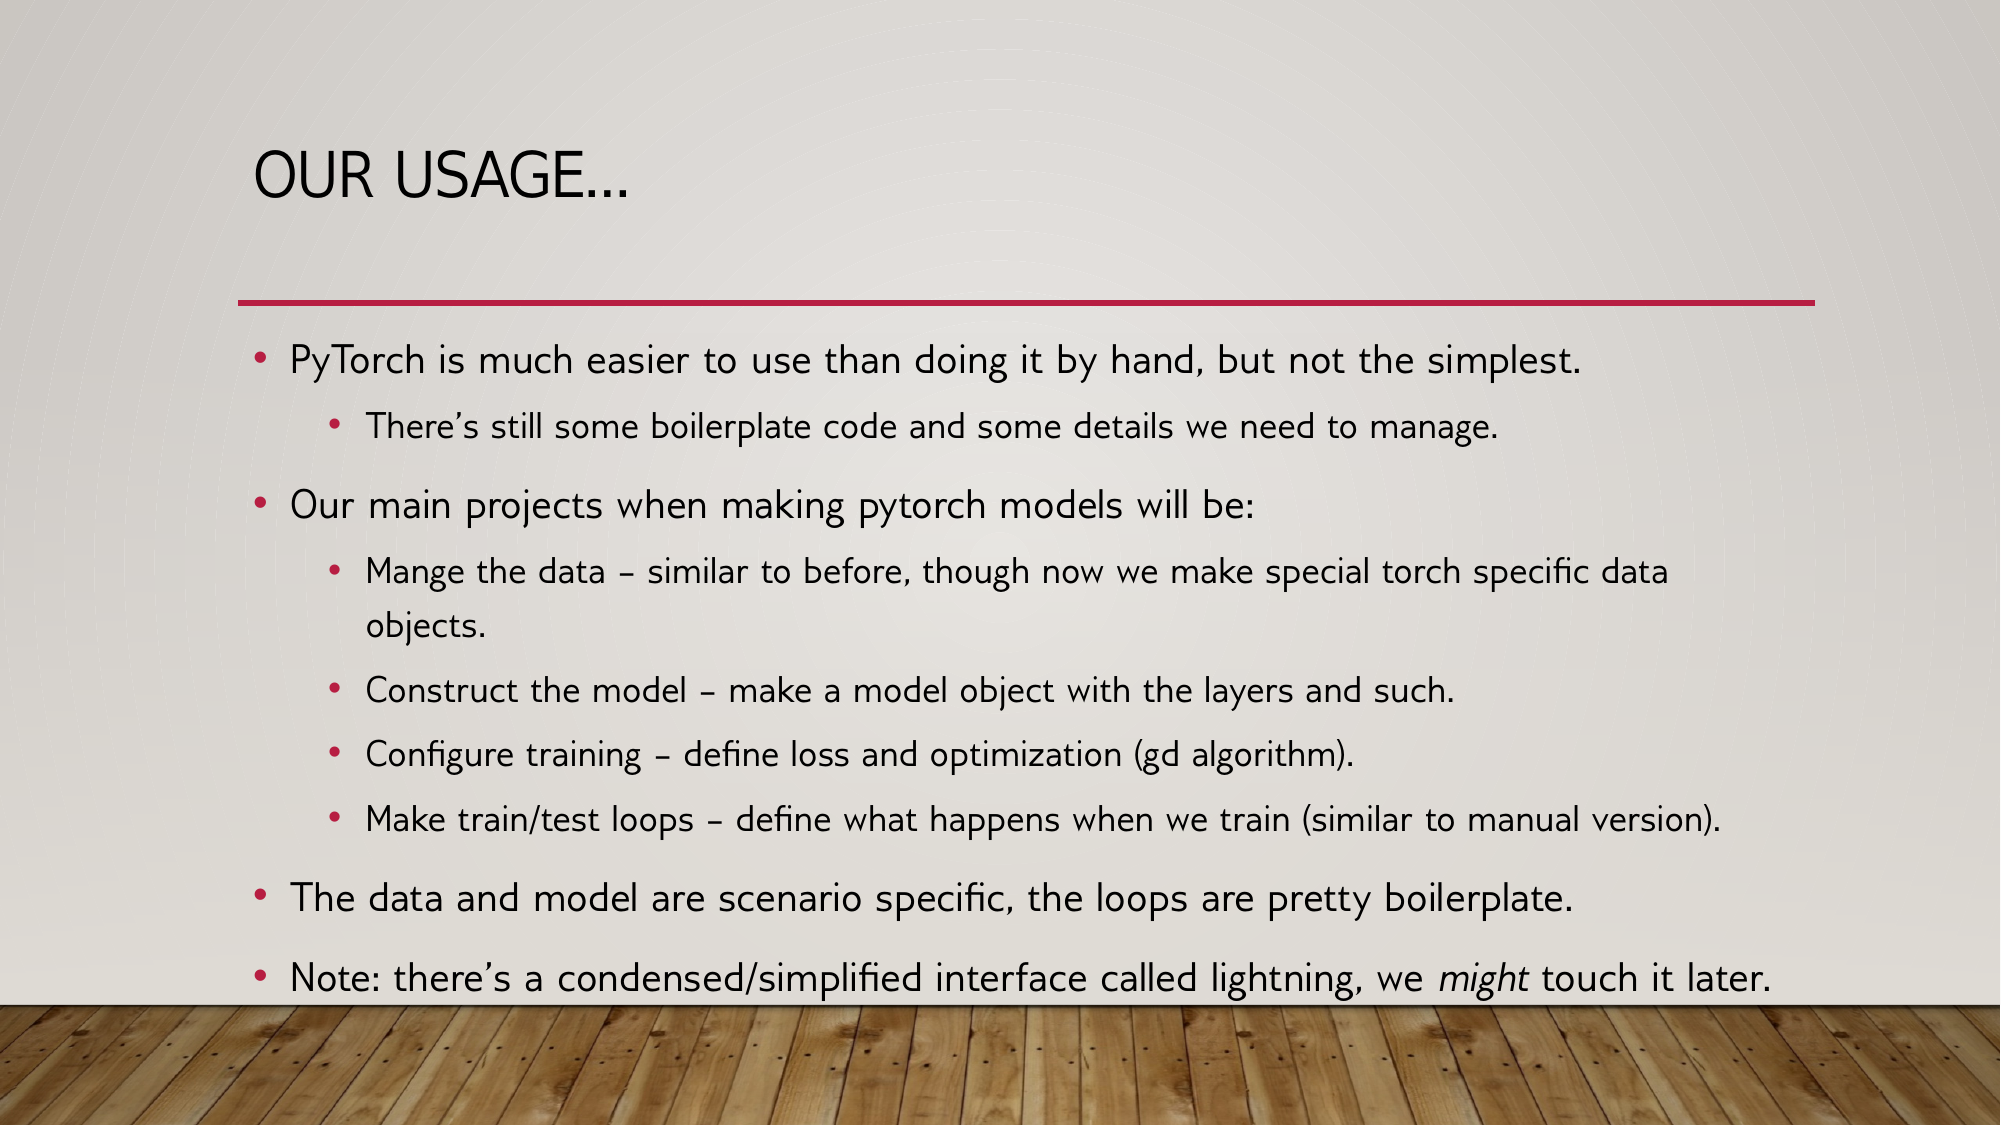

# Our Usage…
PyTorch is much easier to use than doing it by hand, but not the simplest.
There’s still some boilerplate code and some details we need to manage.
Our main projects when making pytorch models will be:
Mange the data – similar to before, though now we make special torch specific data objects.
Construct the model – make a model object with the layers and such.
Configure training – define loss and optimization (gd algorithm).
Make train/test loops – define what happens when we train (similar to manual version).
The data and model are scenario specific, the loops are pretty boilerplate.
Note: there’s a condensed/simplified interface called lightning, we might touch it later.